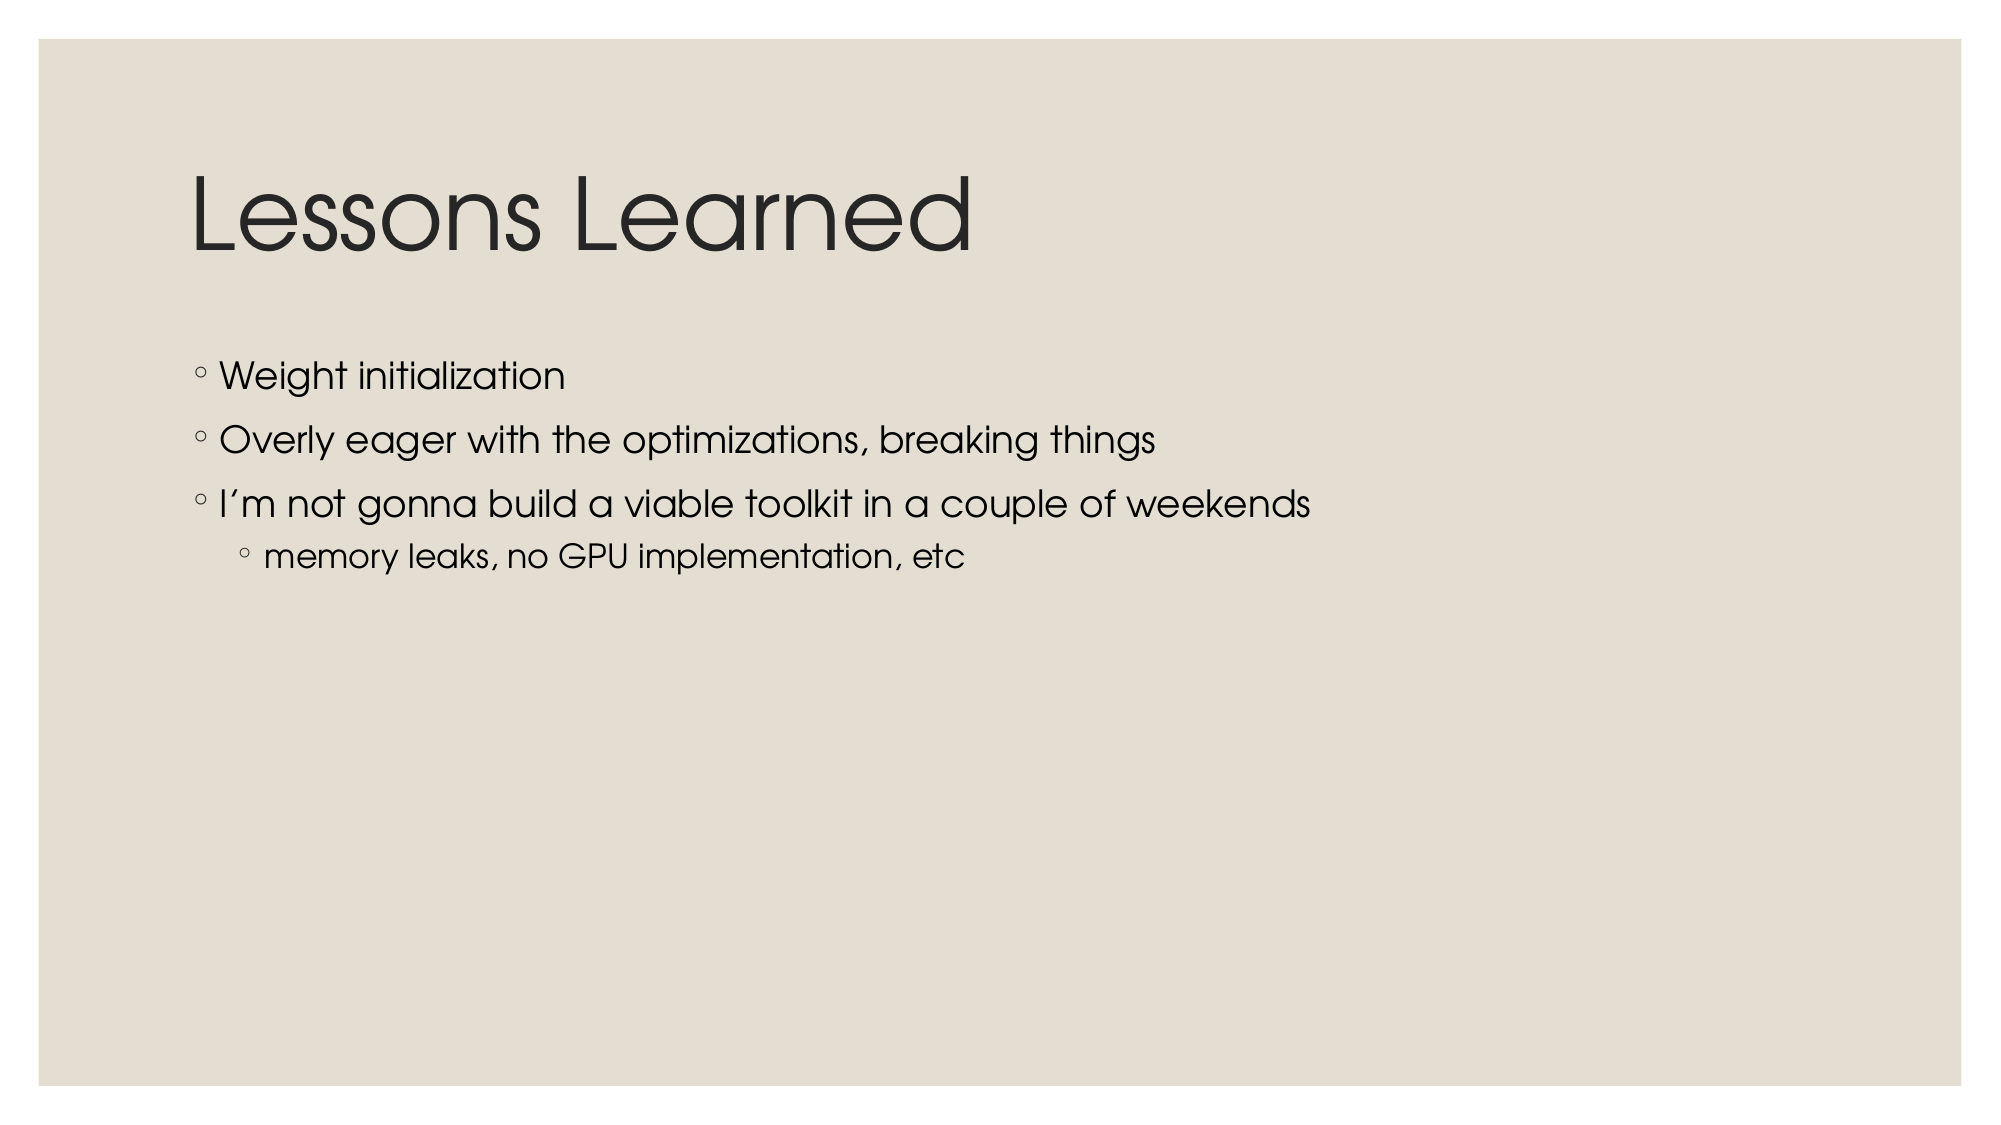

# Lessons Learned
Weight initialization
Overly eager with the optimizations, breaking things
I’m not gonna build a viable toolkit in a couple of weekends
memory leaks, no GPU implementation, etc